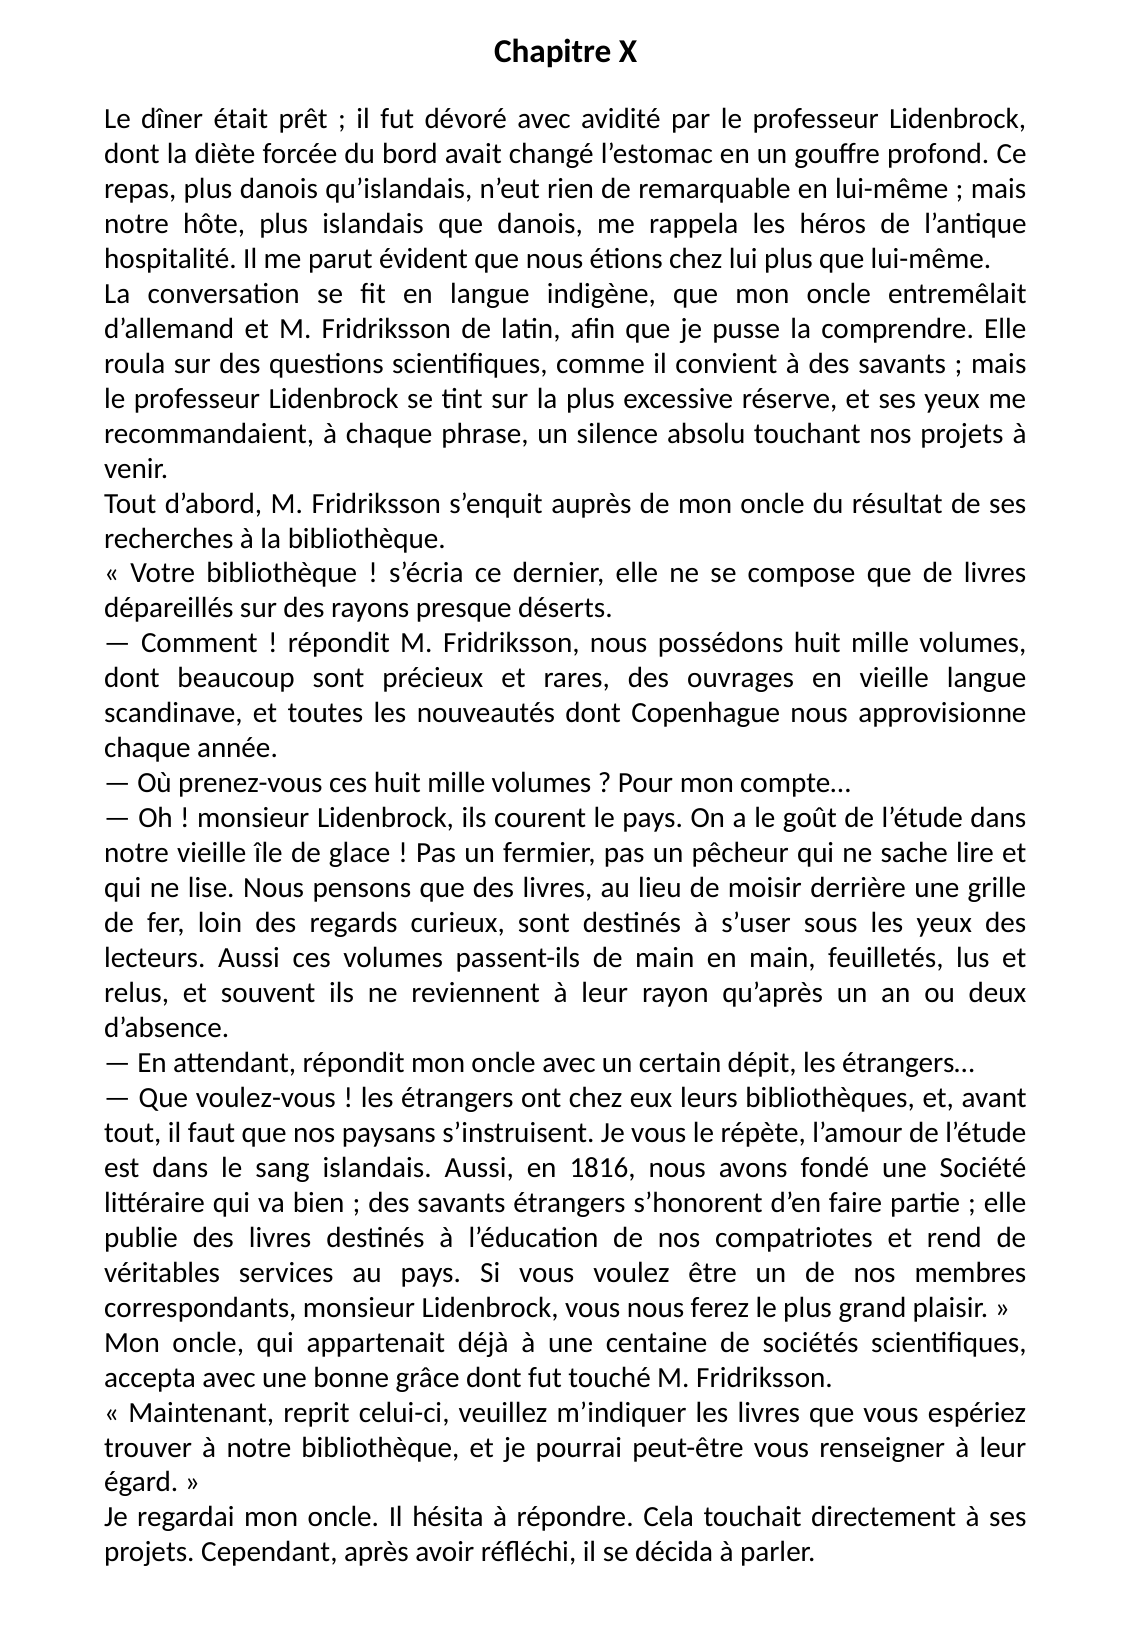

Chapitre X

Le dîner était prêt ; il fut dévoré avec avidité par le professeur Lidenbrock, dont la diète forcée du bord avait changé l’estomac en un gouffre profond. Ce repas, plus danois qu’islandais, n’eut rien de remarquable en lui-même ; mais notre hôte, plus islandais que danois, me rappela les héros de l’antique hospitalité. Il me parut évident que nous étions chez lui plus que lui-même.
La conversation se fit en langue indigène, que mon oncle entremêlait d’allemand et M. Fridriksson de latin, afin que je pusse la comprendre. Elle roula sur des questions scientifiques, comme il convient à des savants ; mais le professeur Lidenbrock se tint sur la plus excessive réserve, et ses yeux me recommandaient, à chaque phrase, un silence absolu touchant nos projets à venir.
Tout d’abord, M. Fridriksson s’enquit auprès de mon oncle du résultat de ses recherches à la bibliothèque.
« Votre bibliothèque ! s’écria ce dernier, elle ne se compose que de livres dépareillés sur des rayons presque déserts.
— Comment ! répondit M. Fridriksson, nous possédons huit mille volumes, dont beaucoup sont précieux et rares, des ouvrages en vieille langue scandinave, et toutes les nouveautés dont Copenhague nous approvisionne chaque année.
— Où prenez-vous ces huit mille volumes ? Pour mon compte…
— Oh ! monsieur Lidenbrock, ils courent le pays. On a le goût de l’étude dans notre vieille île de glace ! Pas un fermier, pas un pêcheur qui ne sache lire et qui ne lise. Nous pensons que des livres, au lieu de moisir derrière une grille de fer, loin des regards curieux, sont destinés à s’user sous les yeux des lecteurs. Aussi ces volumes passent-ils de main en main, feuilletés, lus et relus, et souvent ils ne reviennent à leur rayon qu’après un an ou deux d’absence.
— En attendant, répondit mon oncle avec un certain dépit, les étrangers…
— Que voulez-vous ! les étrangers ont chez eux leurs bibliothèques, et, avant tout, il faut que nos paysans s’instruisent. Je vous le répète, l’amour de l’étude est dans le sang islandais. Aussi, en 1816, nous avons fondé une Société littéraire qui va bien ; des savants étrangers s’honorent d’en faire partie ; elle publie des livres destinés à l’éducation de nos compatriotes et rend de véritables services au pays. Si vous voulez être un de nos membres correspondants, monsieur Lidenbrock, vous nous ferez le plus grand plaisir. »
Mon oncle, qui appartenait déjà à une centaine de sociétés scientifiques, accepta avec une bonne grâce dont fut touché M. Fridriksson.
« Maintenant, reprit celui-ci, veuillez m’indiquer les livres que vous espériez trouver à notre bibliothèque, et je pourrai peut-être vous renseigner à leur égard. »
Je regardai mon oncle. Il hésita à répondre. Cela touchait directement à ses projets. Cependant, après avoir réfléchi, il se décida à parler.